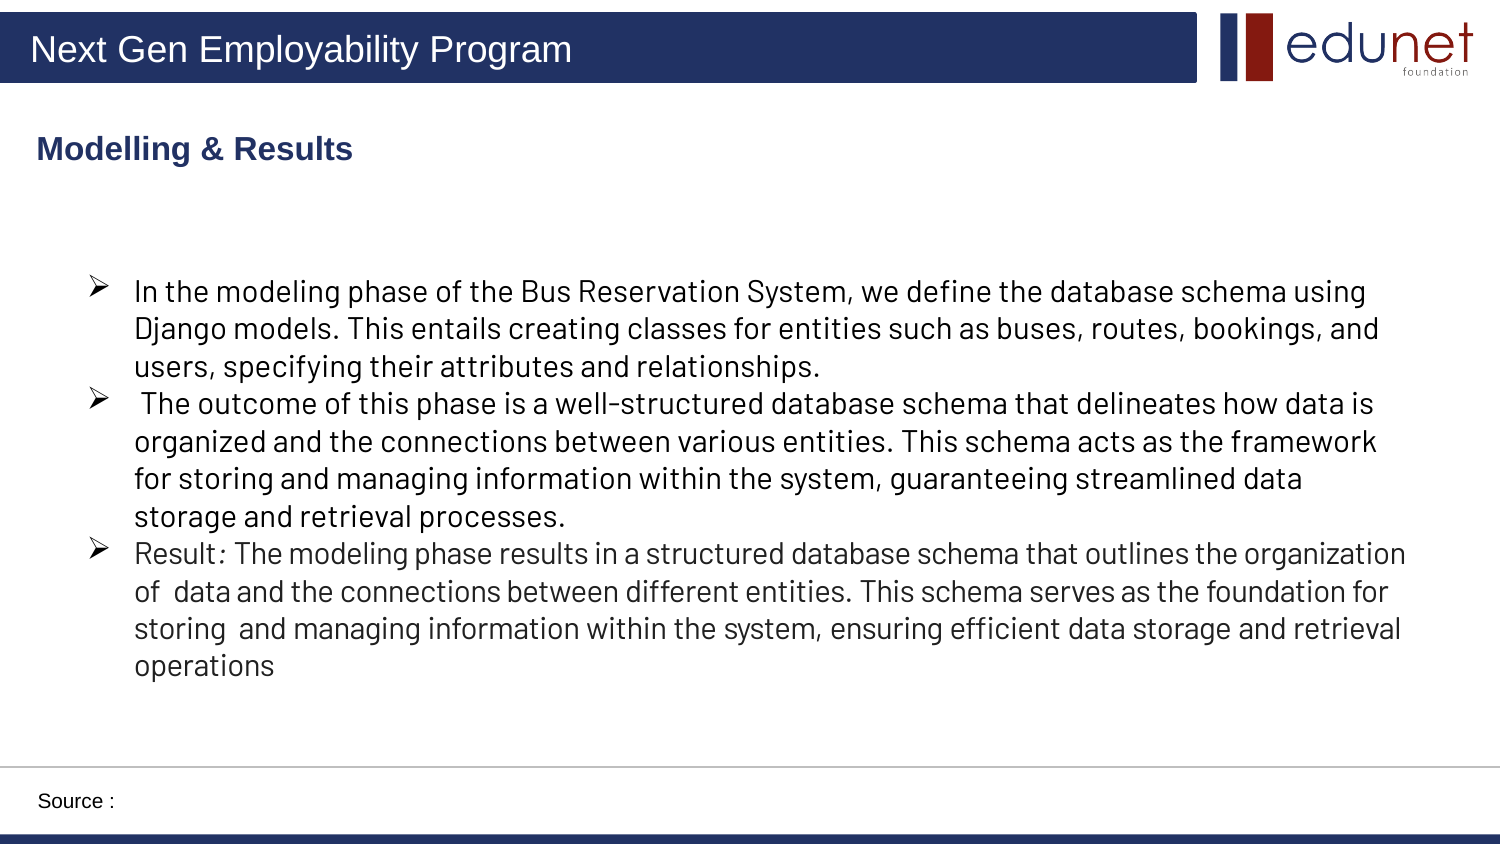

Modelling & Results
In the modeling phase of the Bus Reservation System, we define the database schema using Django models. This entails creating classes for entities such as buses, routes, bookings, and users, specifying their attributes and relationships.
 The outcome of this phase is a well-structured database schema that delineates how data is organized and the connections between various entities. This schema acts as the framework for storing and managing information within the system, guaranteeing streamlined data storage and retrieval processes.
Result: The modeling phase results in a structured database schema that outlines the organization of  data and the connections between different entities. This schema serves as the foundation for storing  and managing information within the system, ensuring efficient data storage and retrieval operations

Source :